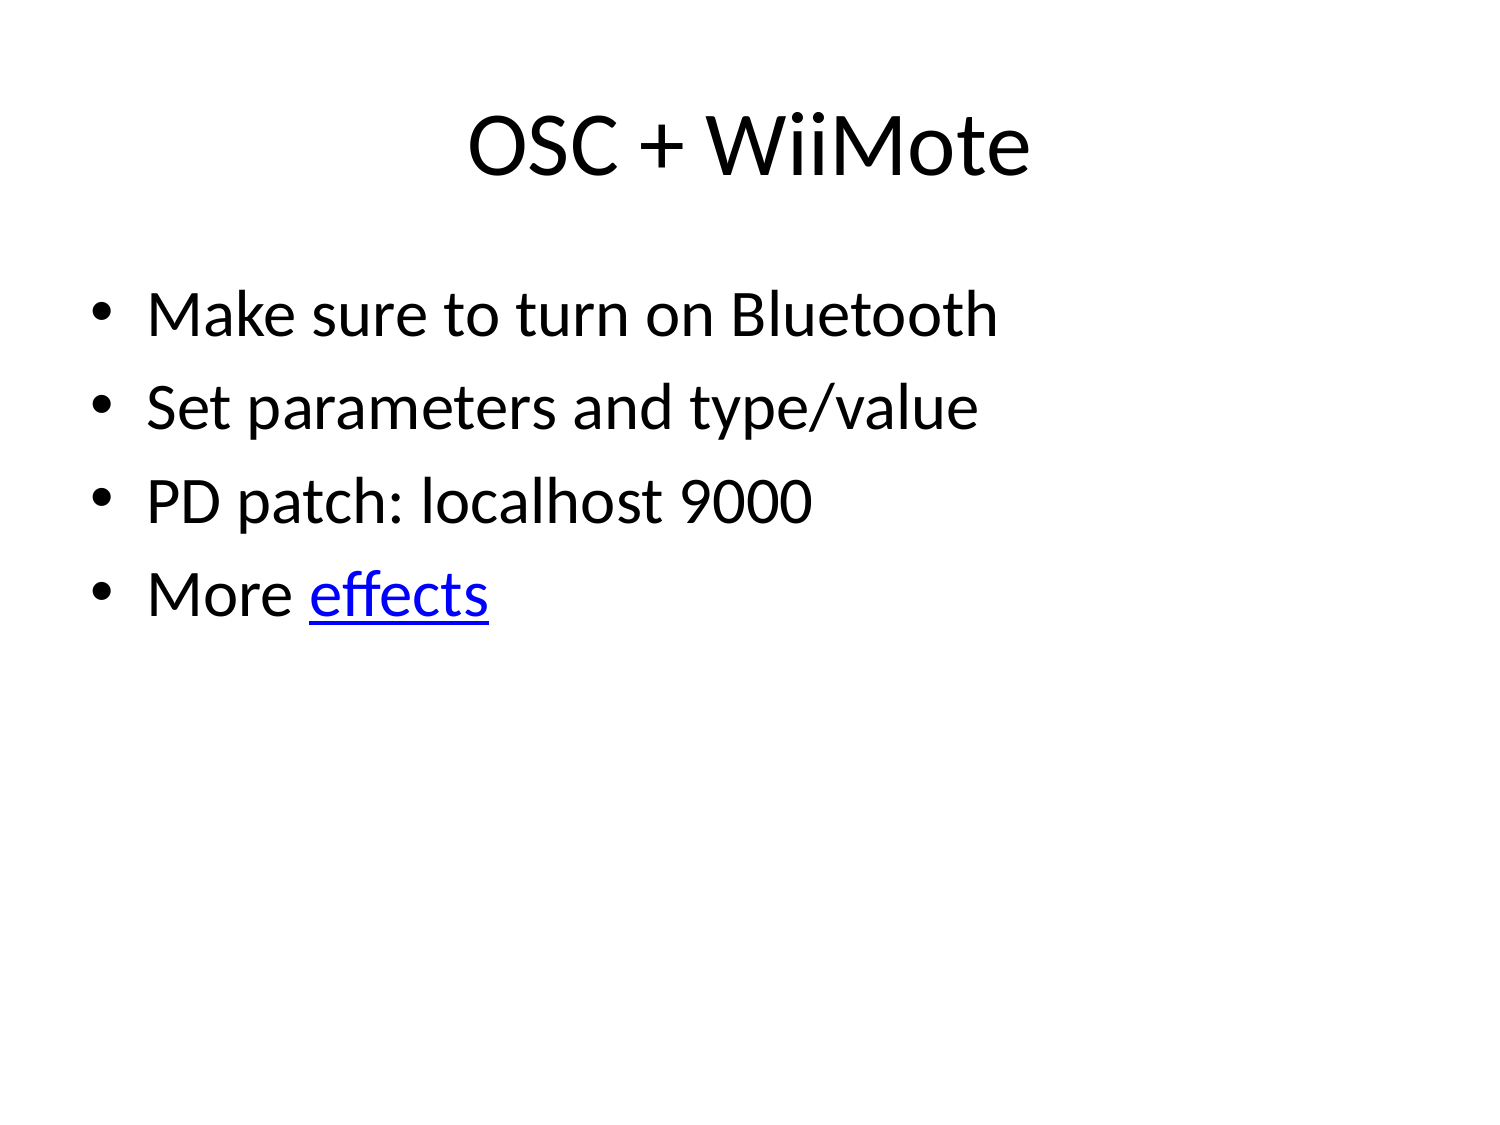

# OSC + WiiMote
Make sure to turn on Bluetooth
Set parameters and type/value
PD patch: localhost 9000
More effects